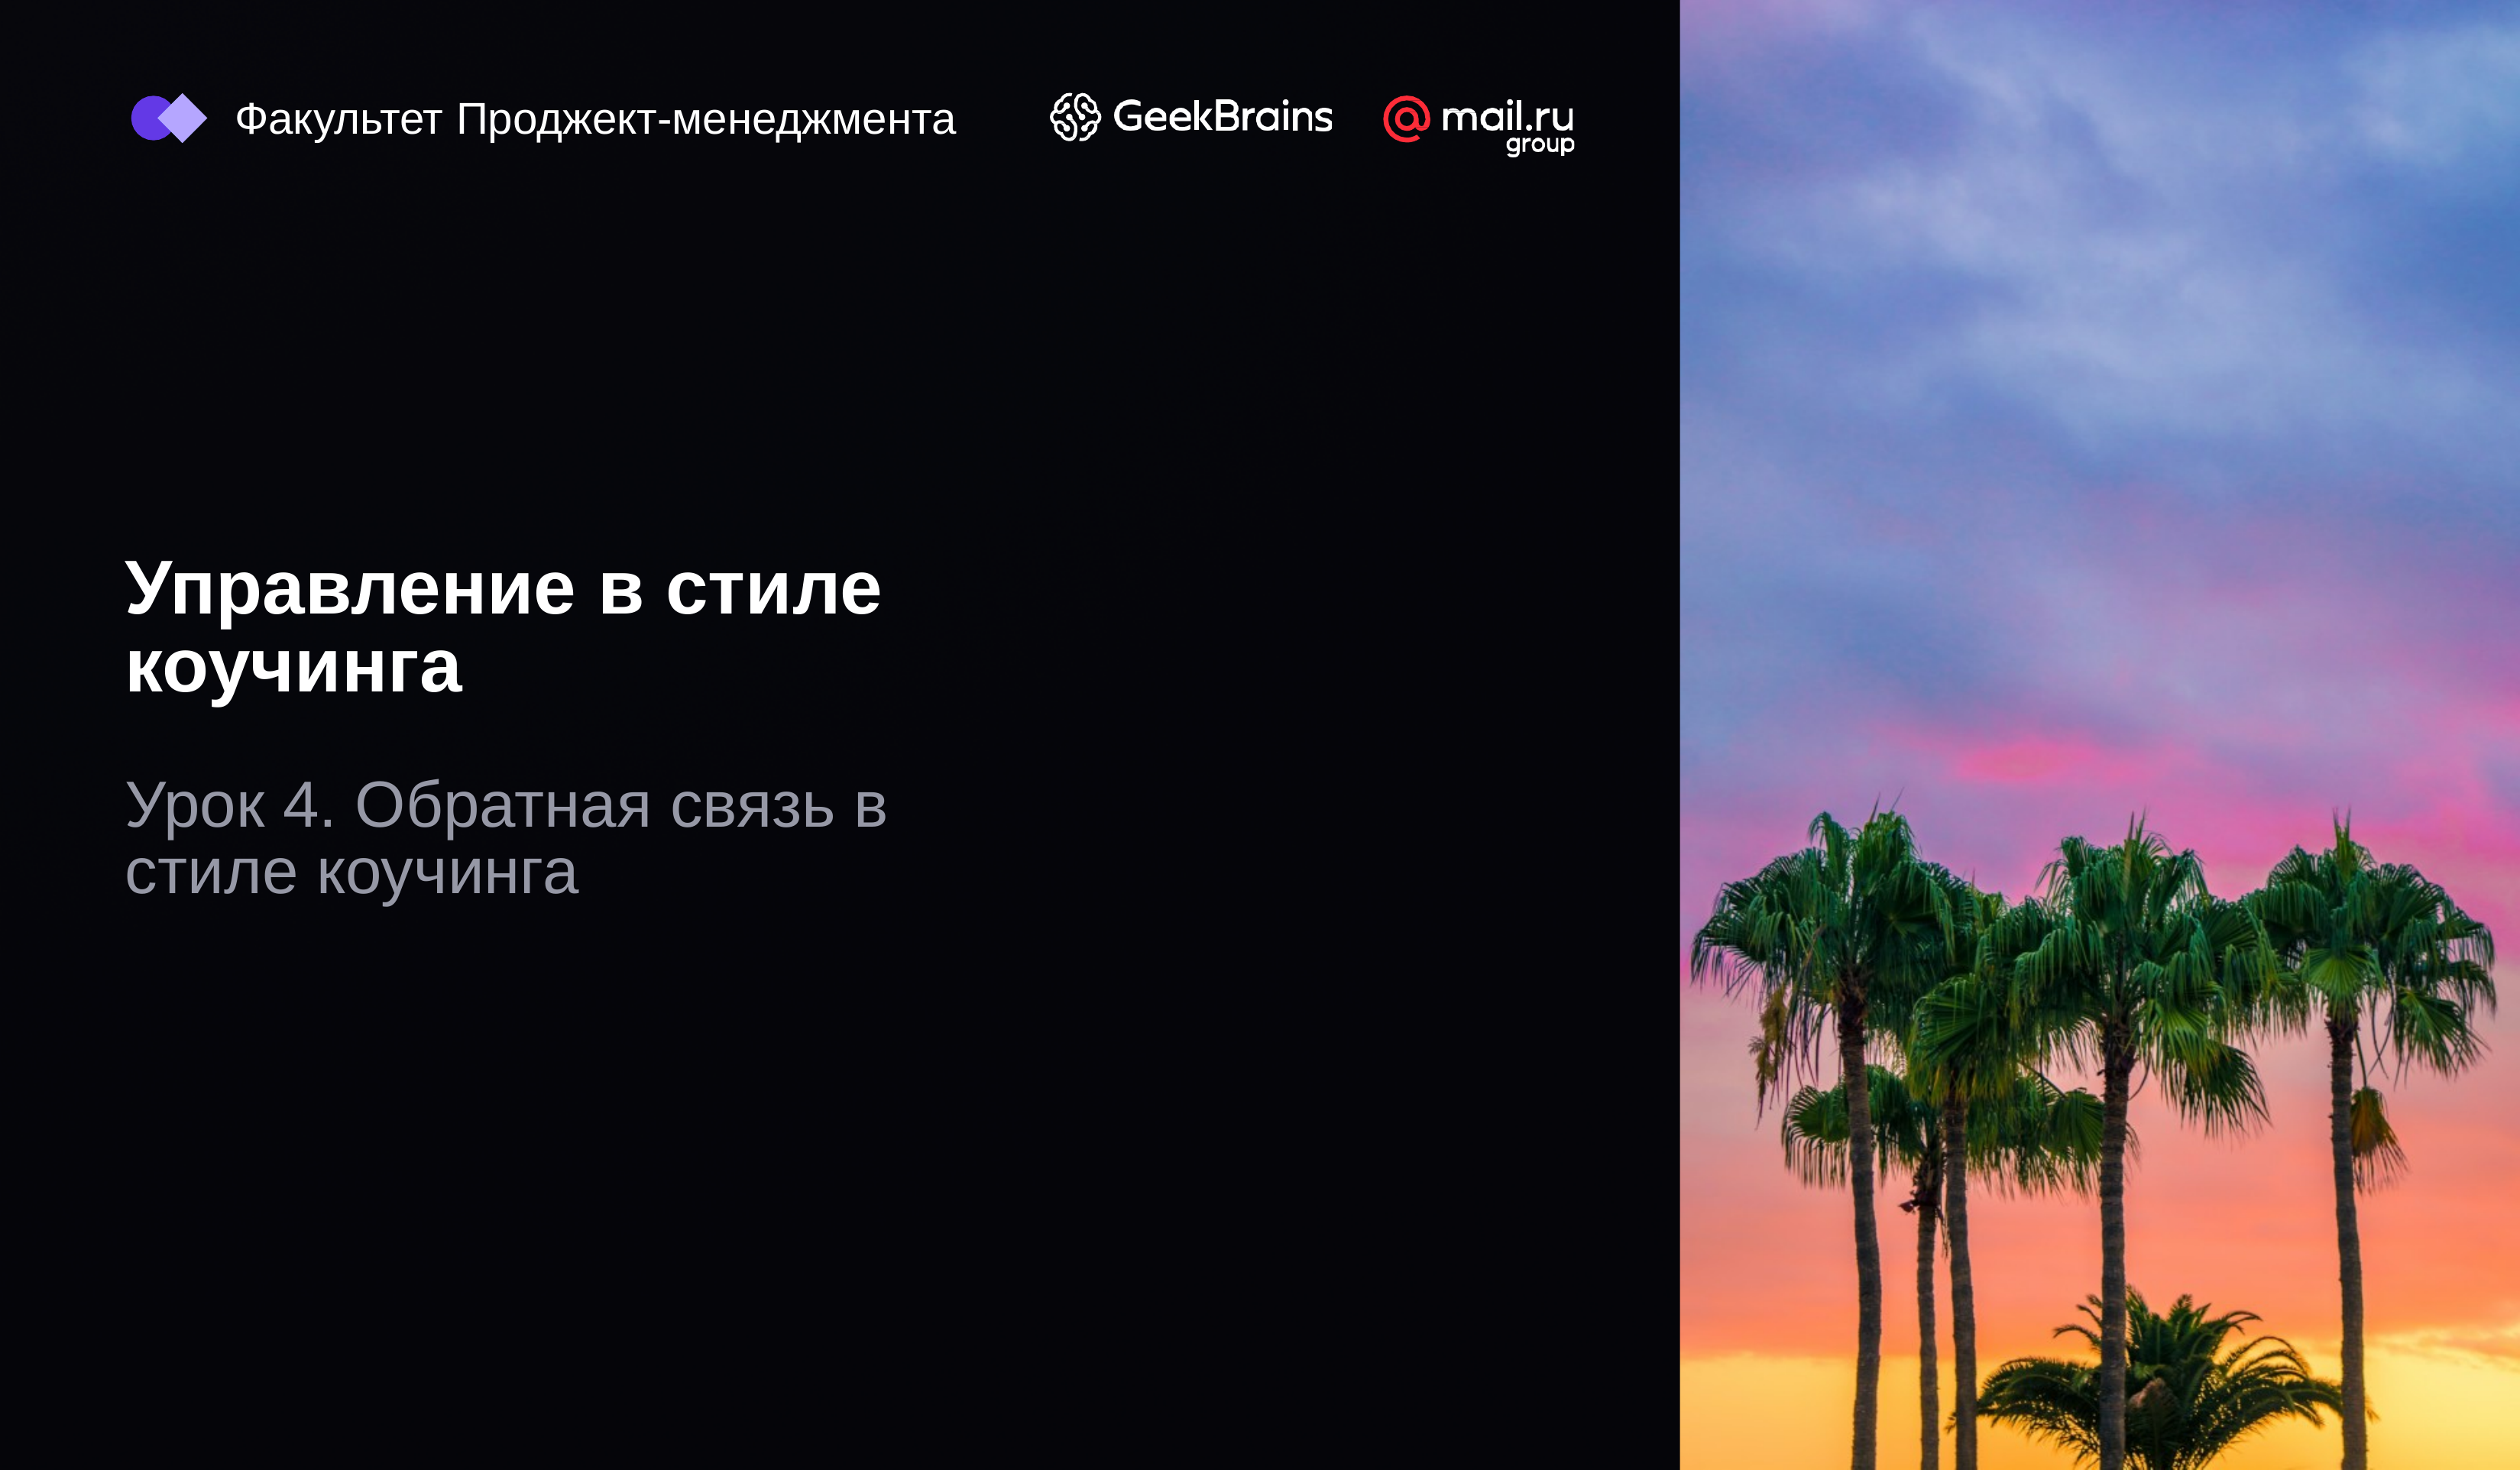

Факультет Проджект-менеджмента

Управление в стиле коучинга

Урок 4. Обратная связь в стиле коучинга